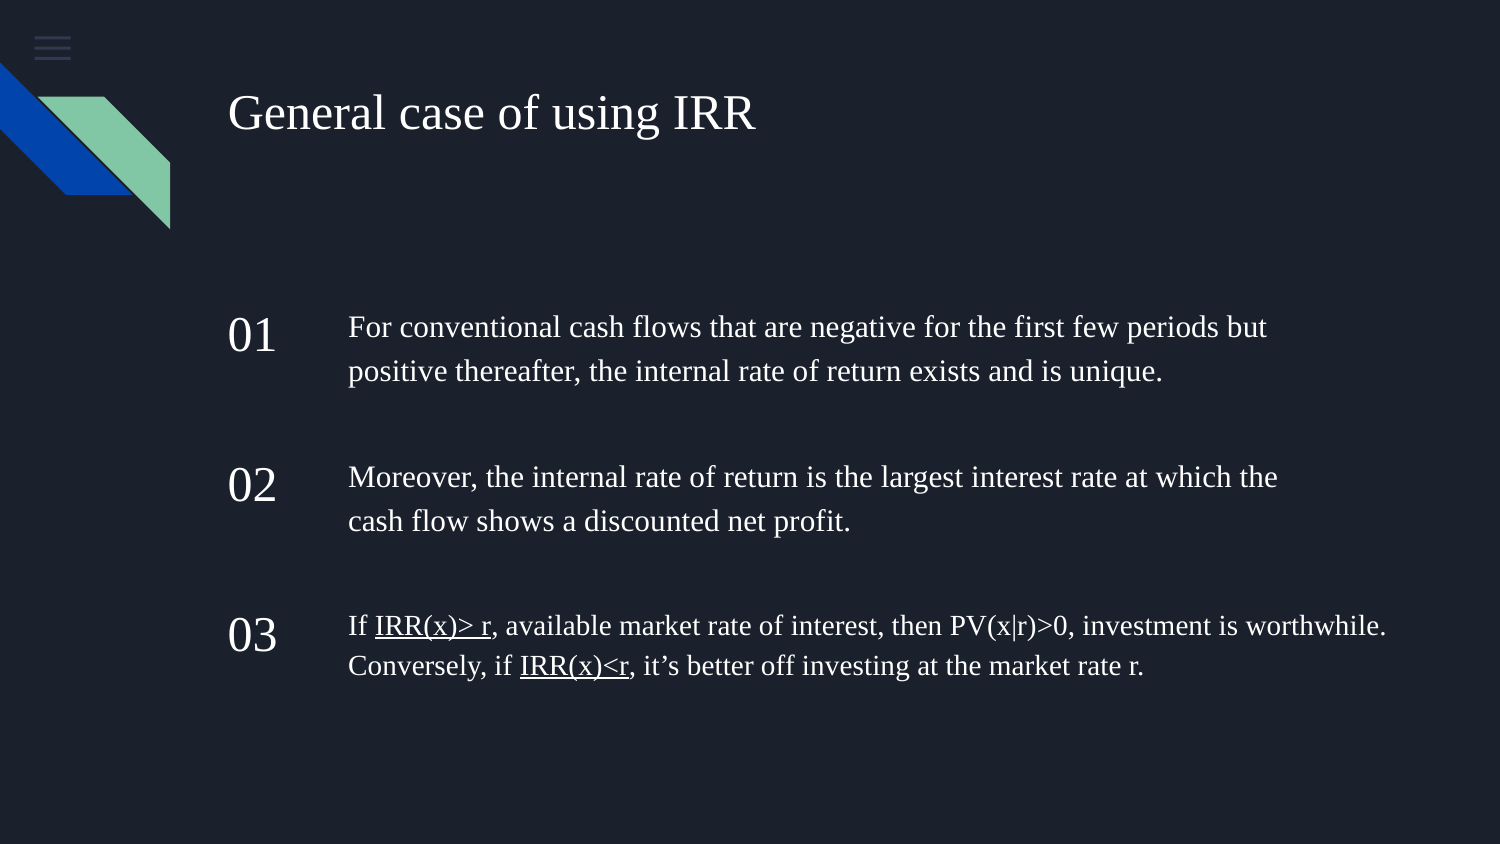

# General case of using IRR
01

For conventional cash flows that are negative for the first few periods but positive thereafter, the internal rate of return exists and is unique.

02

Moreover, the internal rate of return is the largest interest rate at which the cash flow shows a discounted net profit.

03
If IRR(x)> r, available market rate of interest, then PV(x|r)>0, investment is worthwhile.
Conversely, if IRR(x)<r, it’s better off investing at the market rate r.